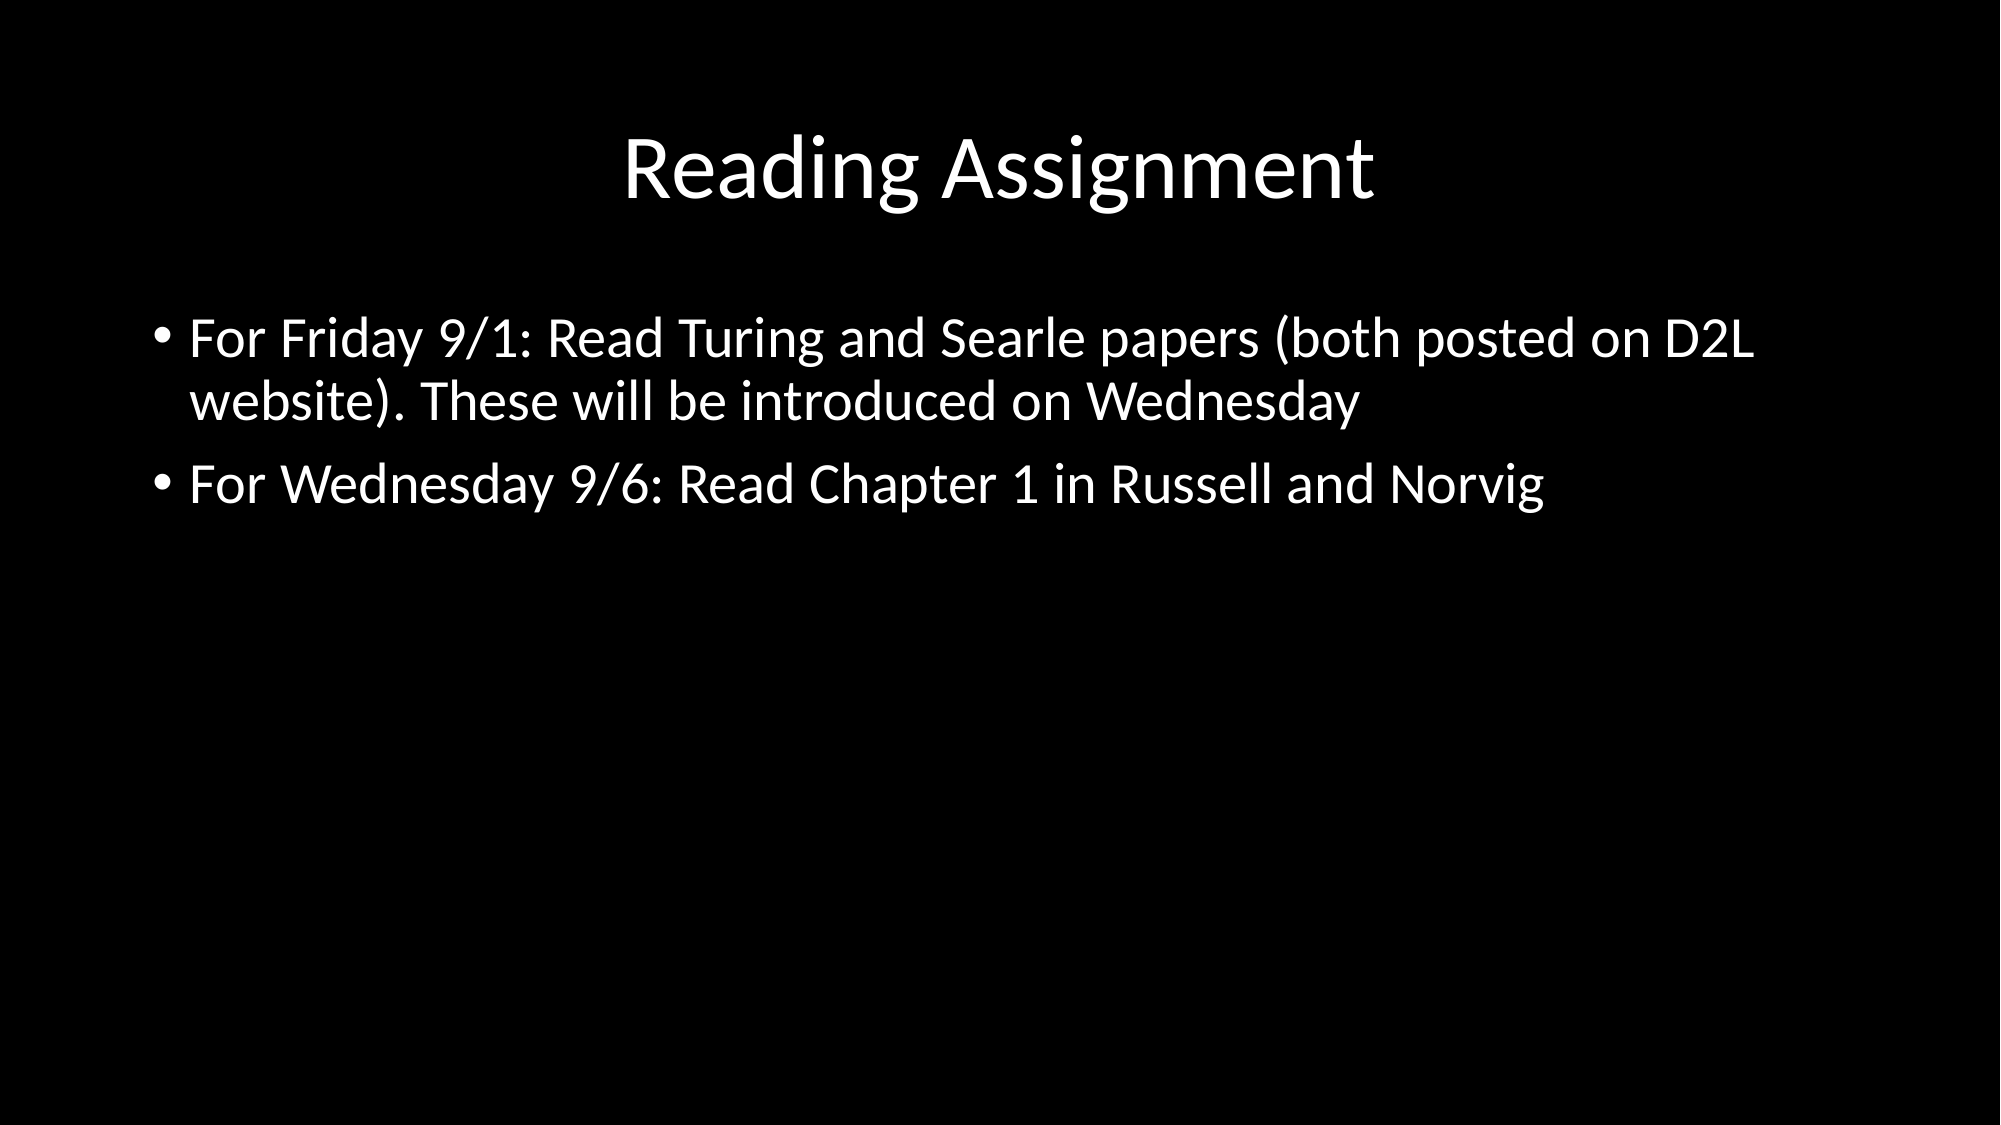

# Reading Assignment
For Friday 9/1: Read Turing and Searle papers (both posted on D2L website). These will be introduced on Wednesday
For Wednesday 9/6: Read Chapter 1 in Russell and Norvig